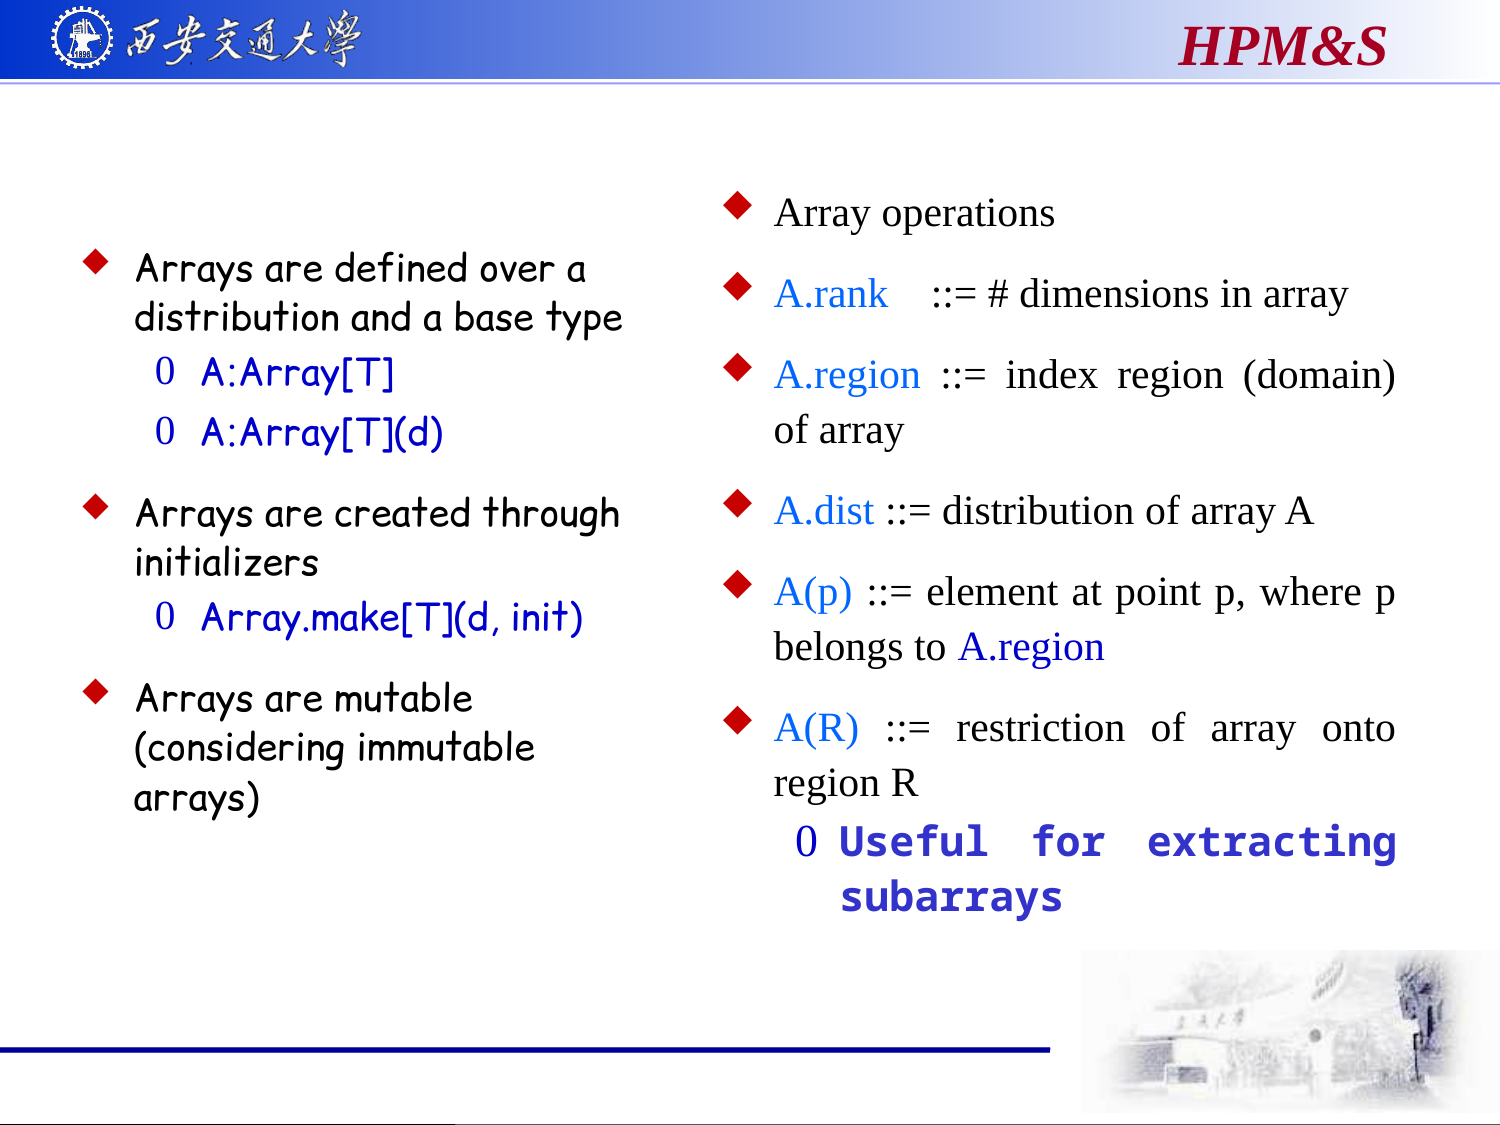

#
Array operations
A.rank    ::= # dimensions in array
A.region ::= index region (domain) of array
A.dist ::= distribution of array A
A(p) ::= element at point p, where p belongs to A.region
A(R) ::= restriction of array onto region R
Useful for extracting subarrays
Arrays are defined over a distribution and a base type
A:Array[T]
A:Array[T](d)
Arrays are created through initializers
Array.make[T](d, init)
Arrays are mutable
(considering immutable arrays)